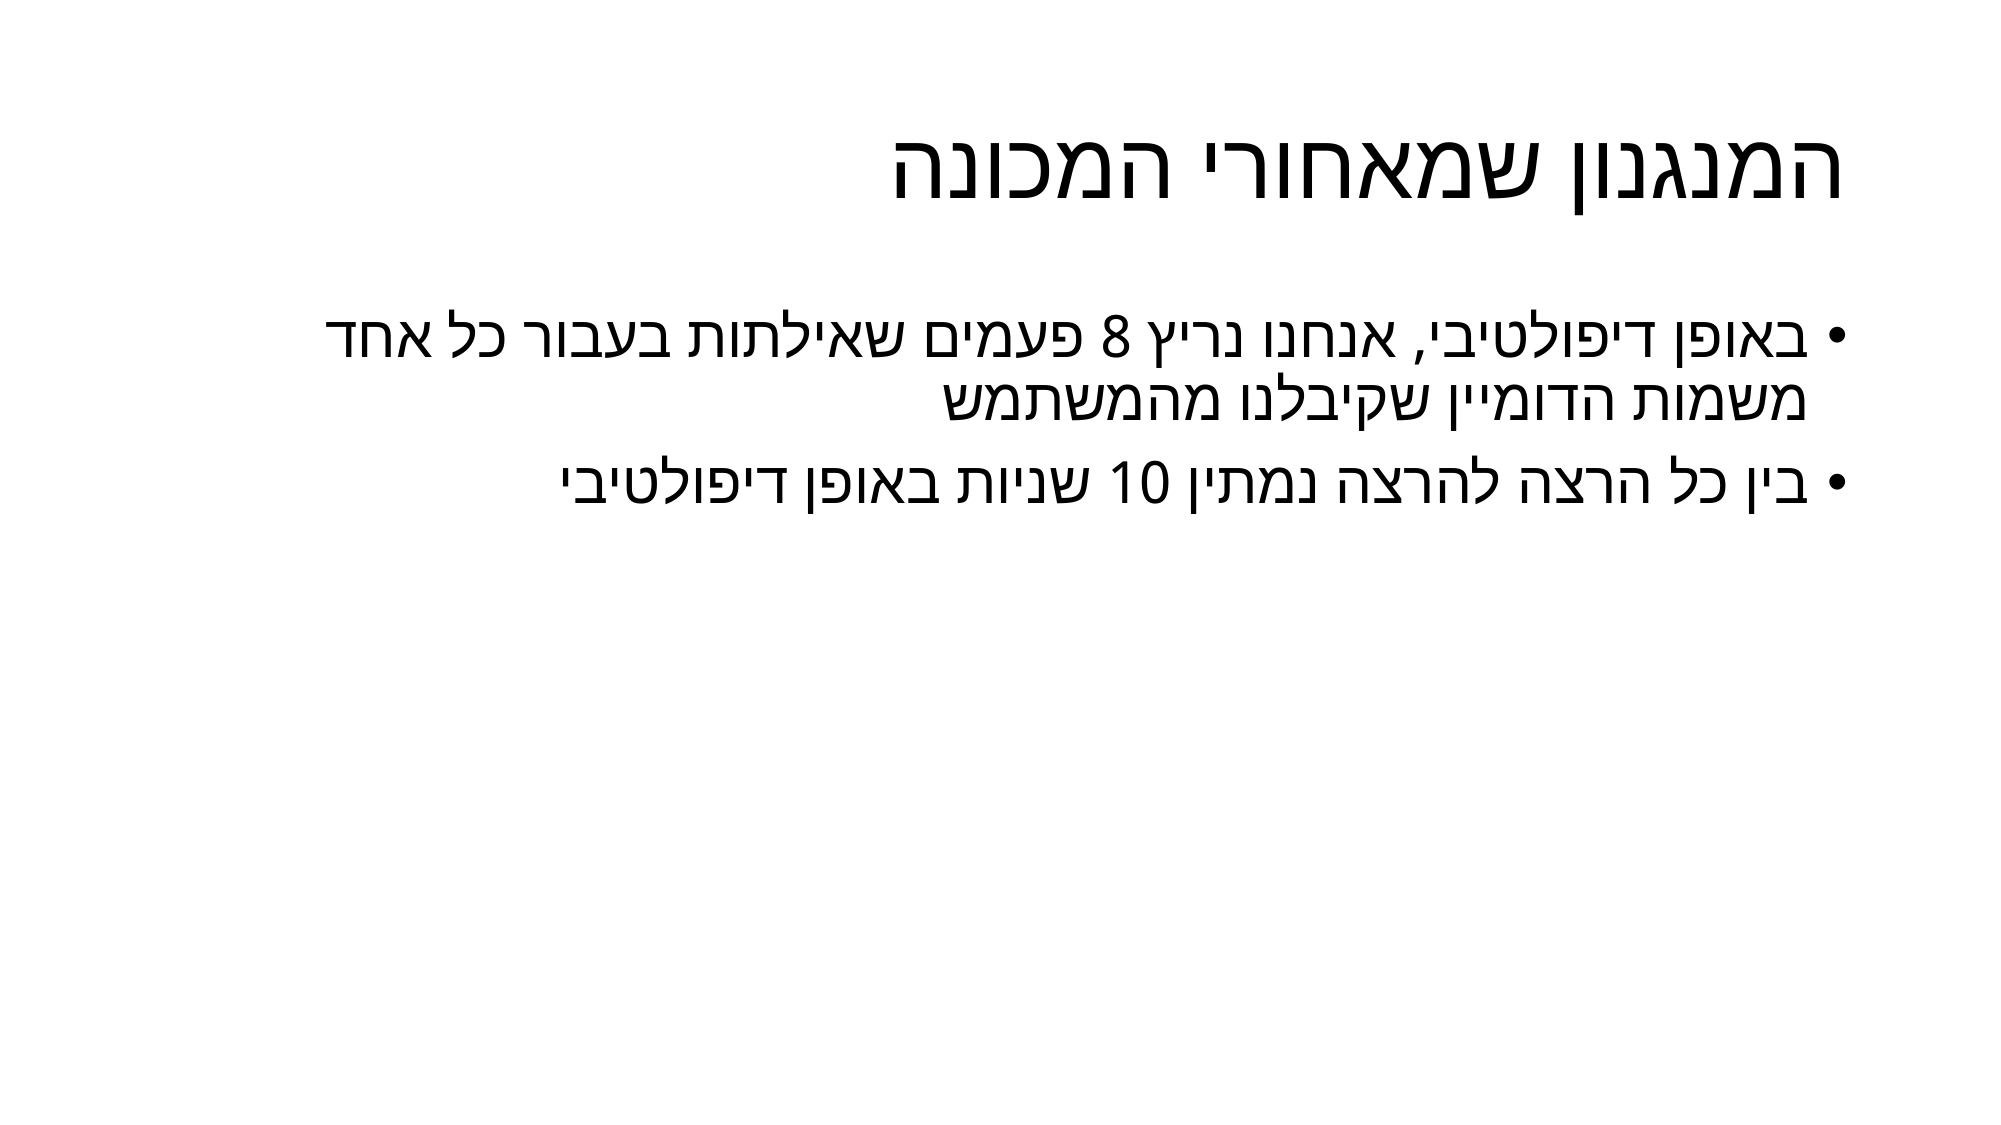

# המנגנון שמאחורי המכונה
באופן דיפולטיבי, אנחנו נריץ 8 פעמים שאילתות בעבור כל אחד משמות הדומיין שקיבלנו מהמשתמש
בין כל הרצה להרצה נמתין 10 שניות באופן דיפולטיבי